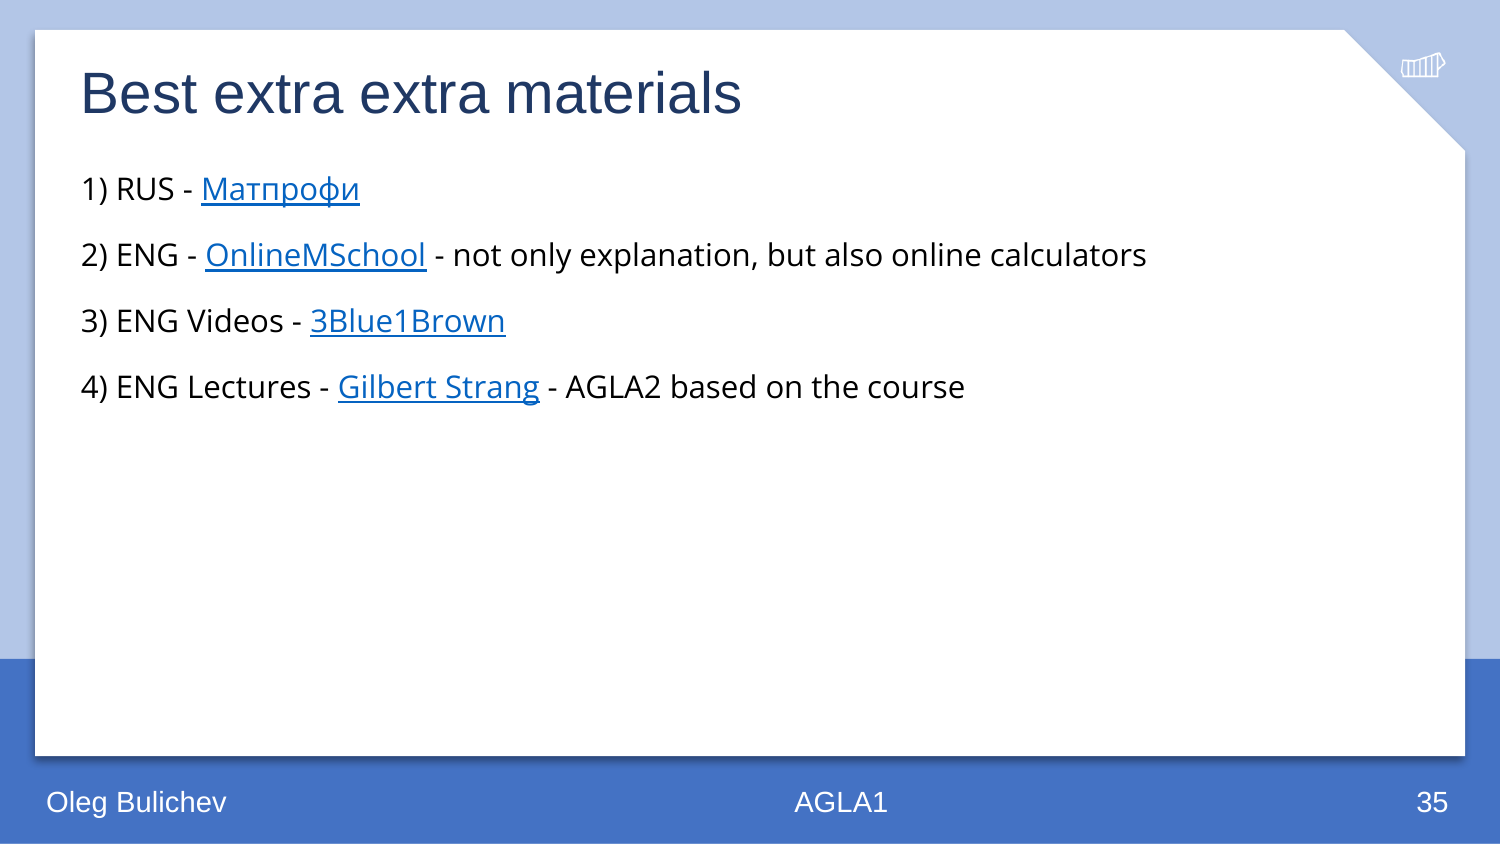

# Best extra extra materials
1) RUS - Матпрофи
2) ENG - OnlineMSchool - not only explanation, but also online calculators
3) ENG Videos - 3Blue1Brown
4) ENG Lectures - Gilbert Strang - AGLA2 based on the course